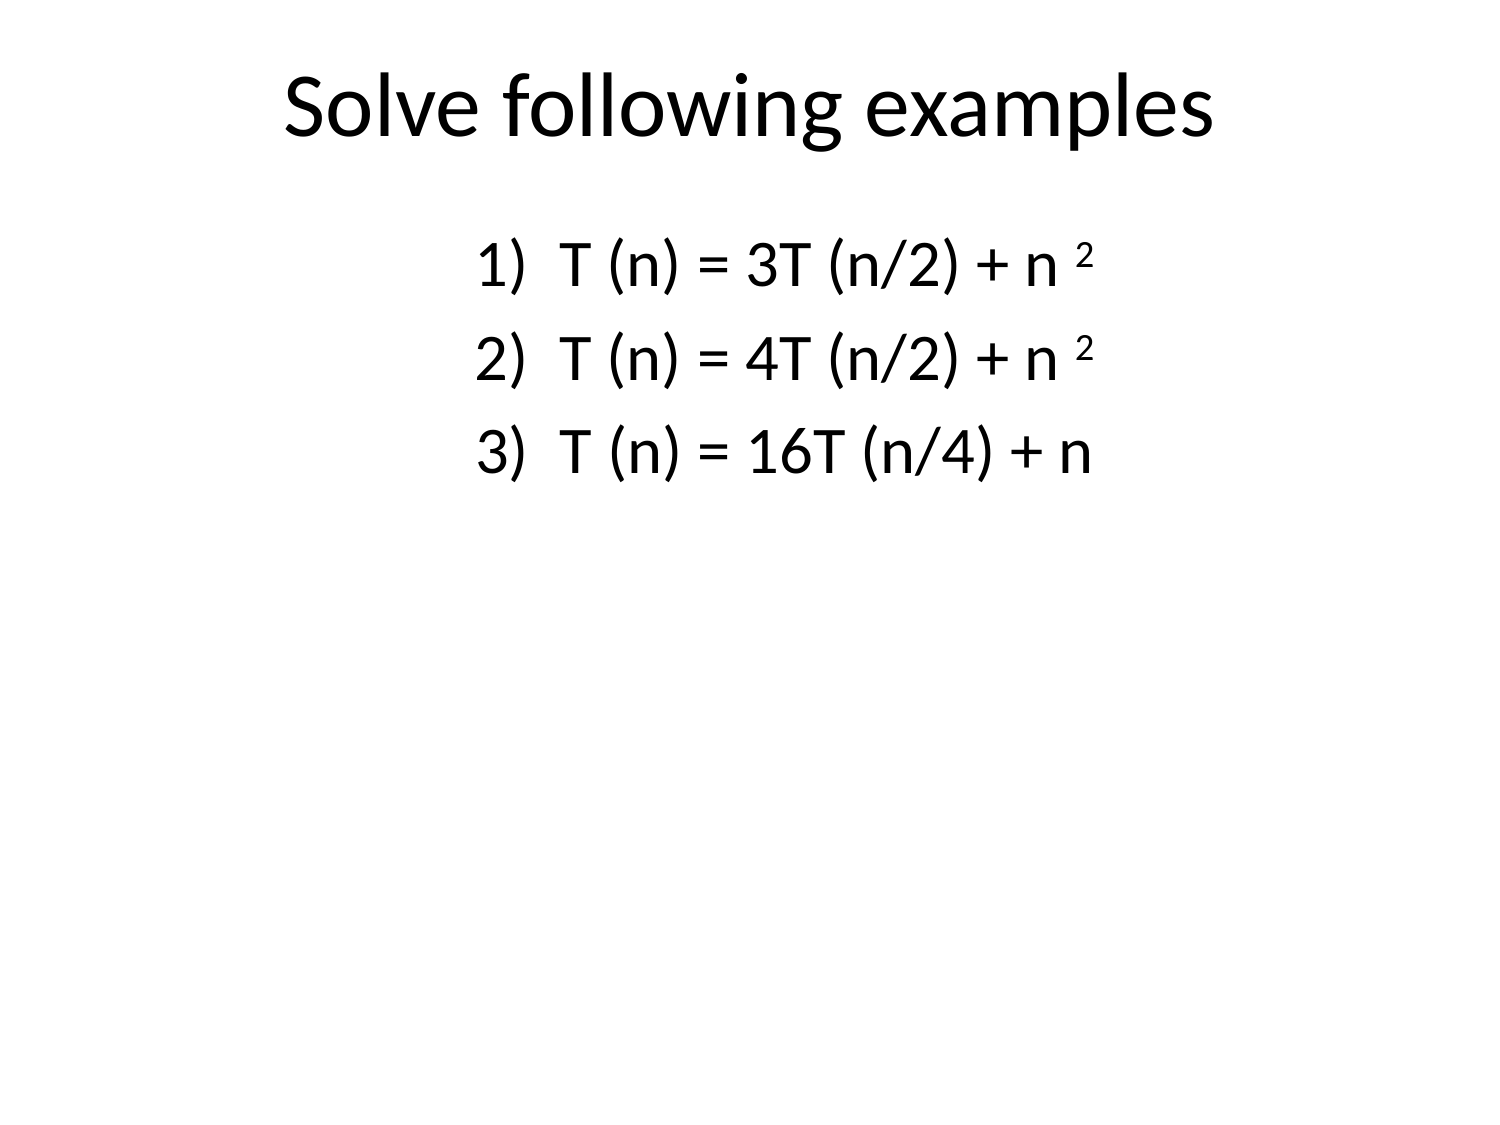

# Solve following examples
T (n) = 3T (n/2) + n 2
T (n) = 4T (n/2) + n 2
T (n) = 16T (n/4) + n